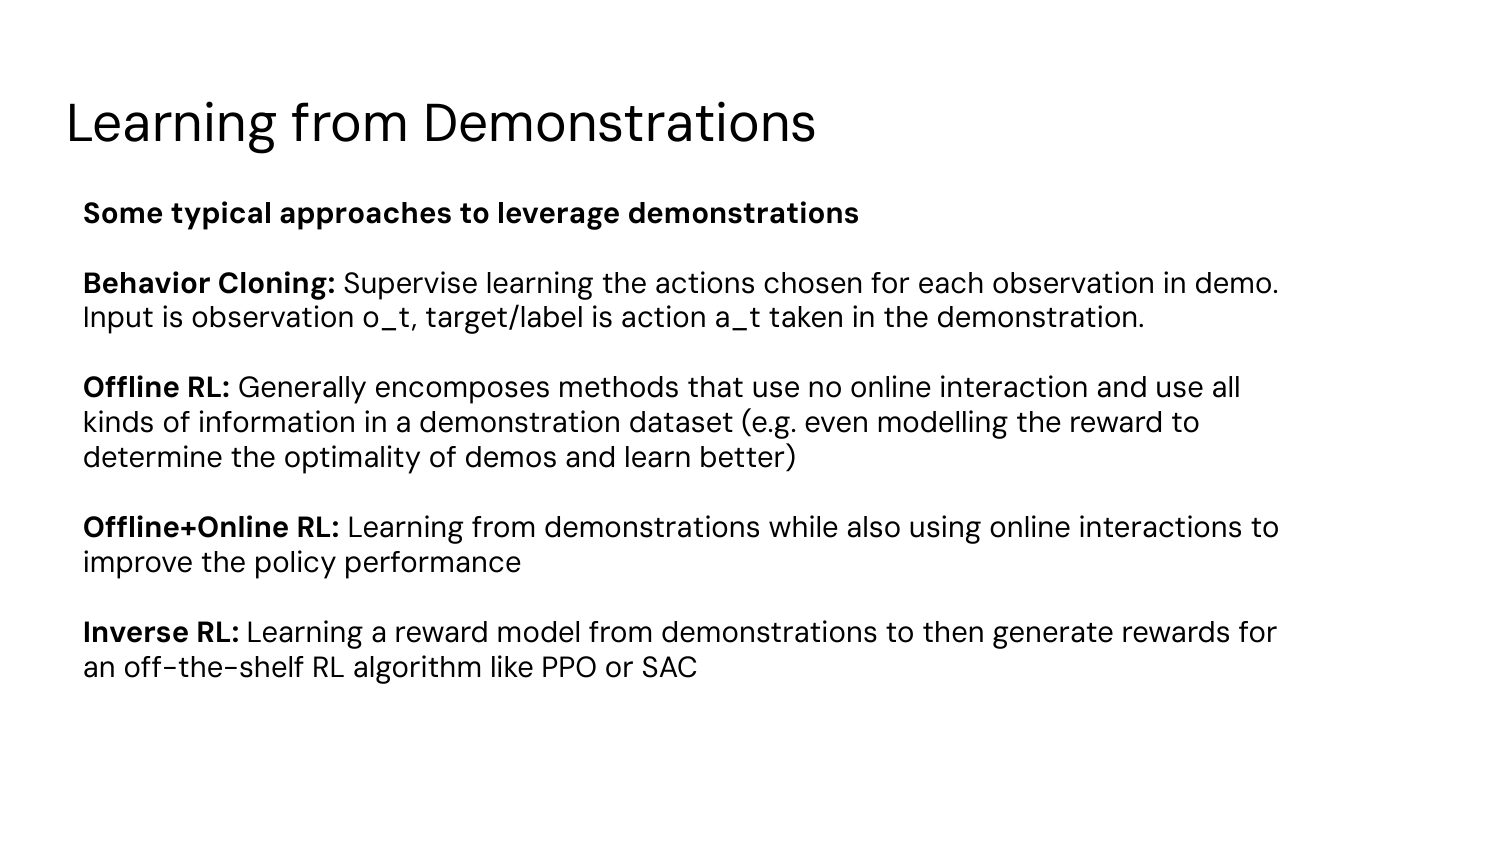

# Learning from Demonstrations
Some typical approaches to leverage demonstrations

Behavior Cloning: Supervise learning the actions chosen for each observation in demo. Input is observation o_t, target/label is action a_t taken in the demonstration.

Offline RL: Generally encomposes methods that use no online interaction and use all kinds of information in a demonstration dataset (e.g. even modelling the reward to determine the optimality of demos and learn better)

Offline+Online RL: Learning from demonstrations while also using online interactions to improve the policy performance

Inverse RL: Learning a reward model from demonstrations to then generate rewards for an off-the-shelf RL algorithm like PPO or SAC